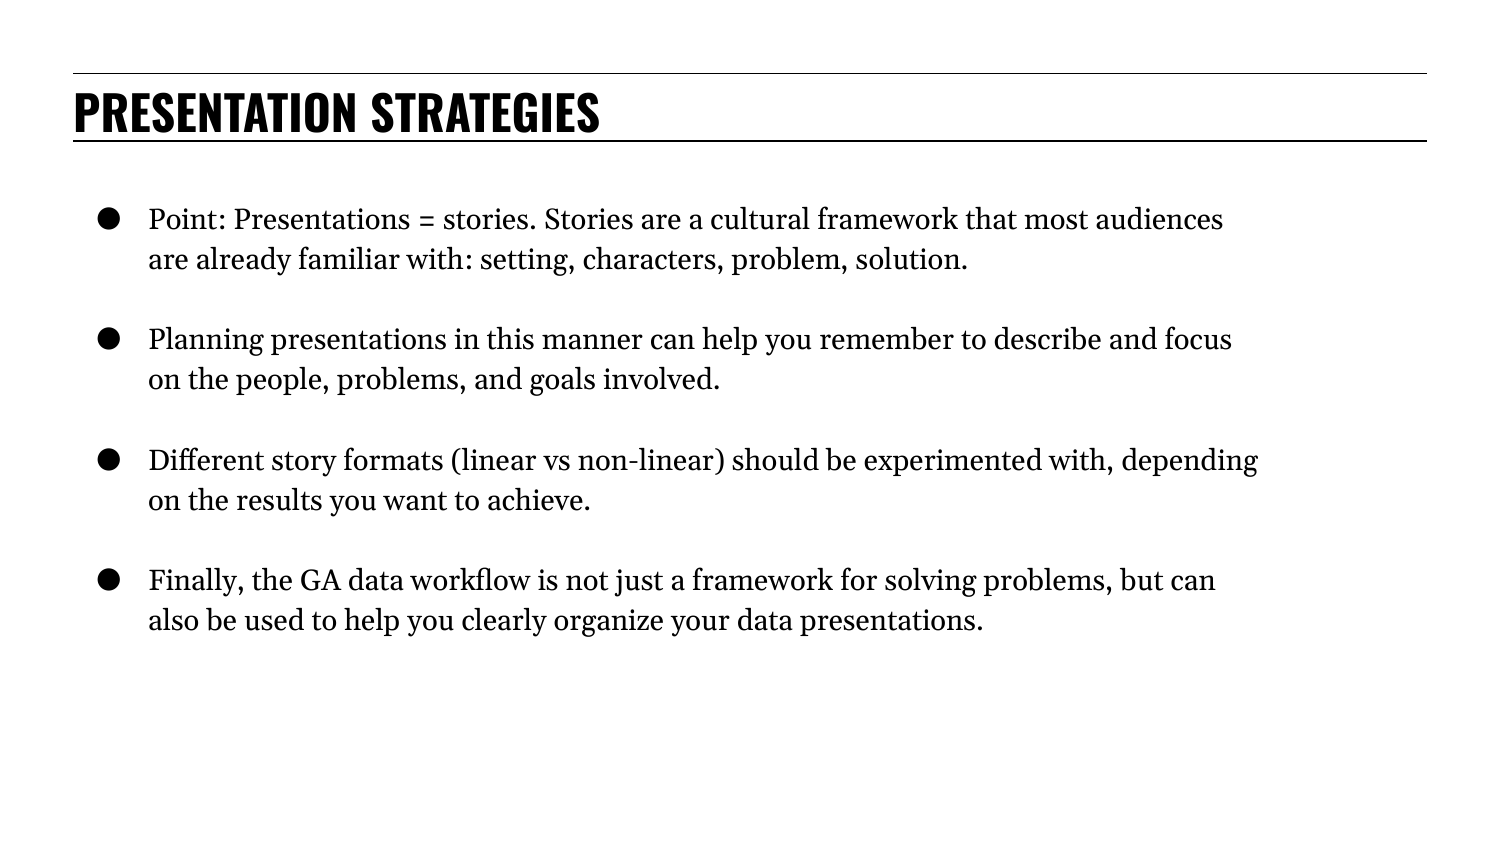

PRESENTATION STRATEGIES
Point: Presentations = stories. Stories are a cultural framework that most audiences are already familiar with: setting, characters, problem, solution.

Planning presentations in this manner can help you remember to describe and focus on the people, problems, and goals involved.

Different story formats (linear vs non-linear) should be experimented with, depending on the results you want to achieve.

Finally, the GA data workflow is not just a framework for solving problems, but can also be used to help you clearly organize your data presentations.